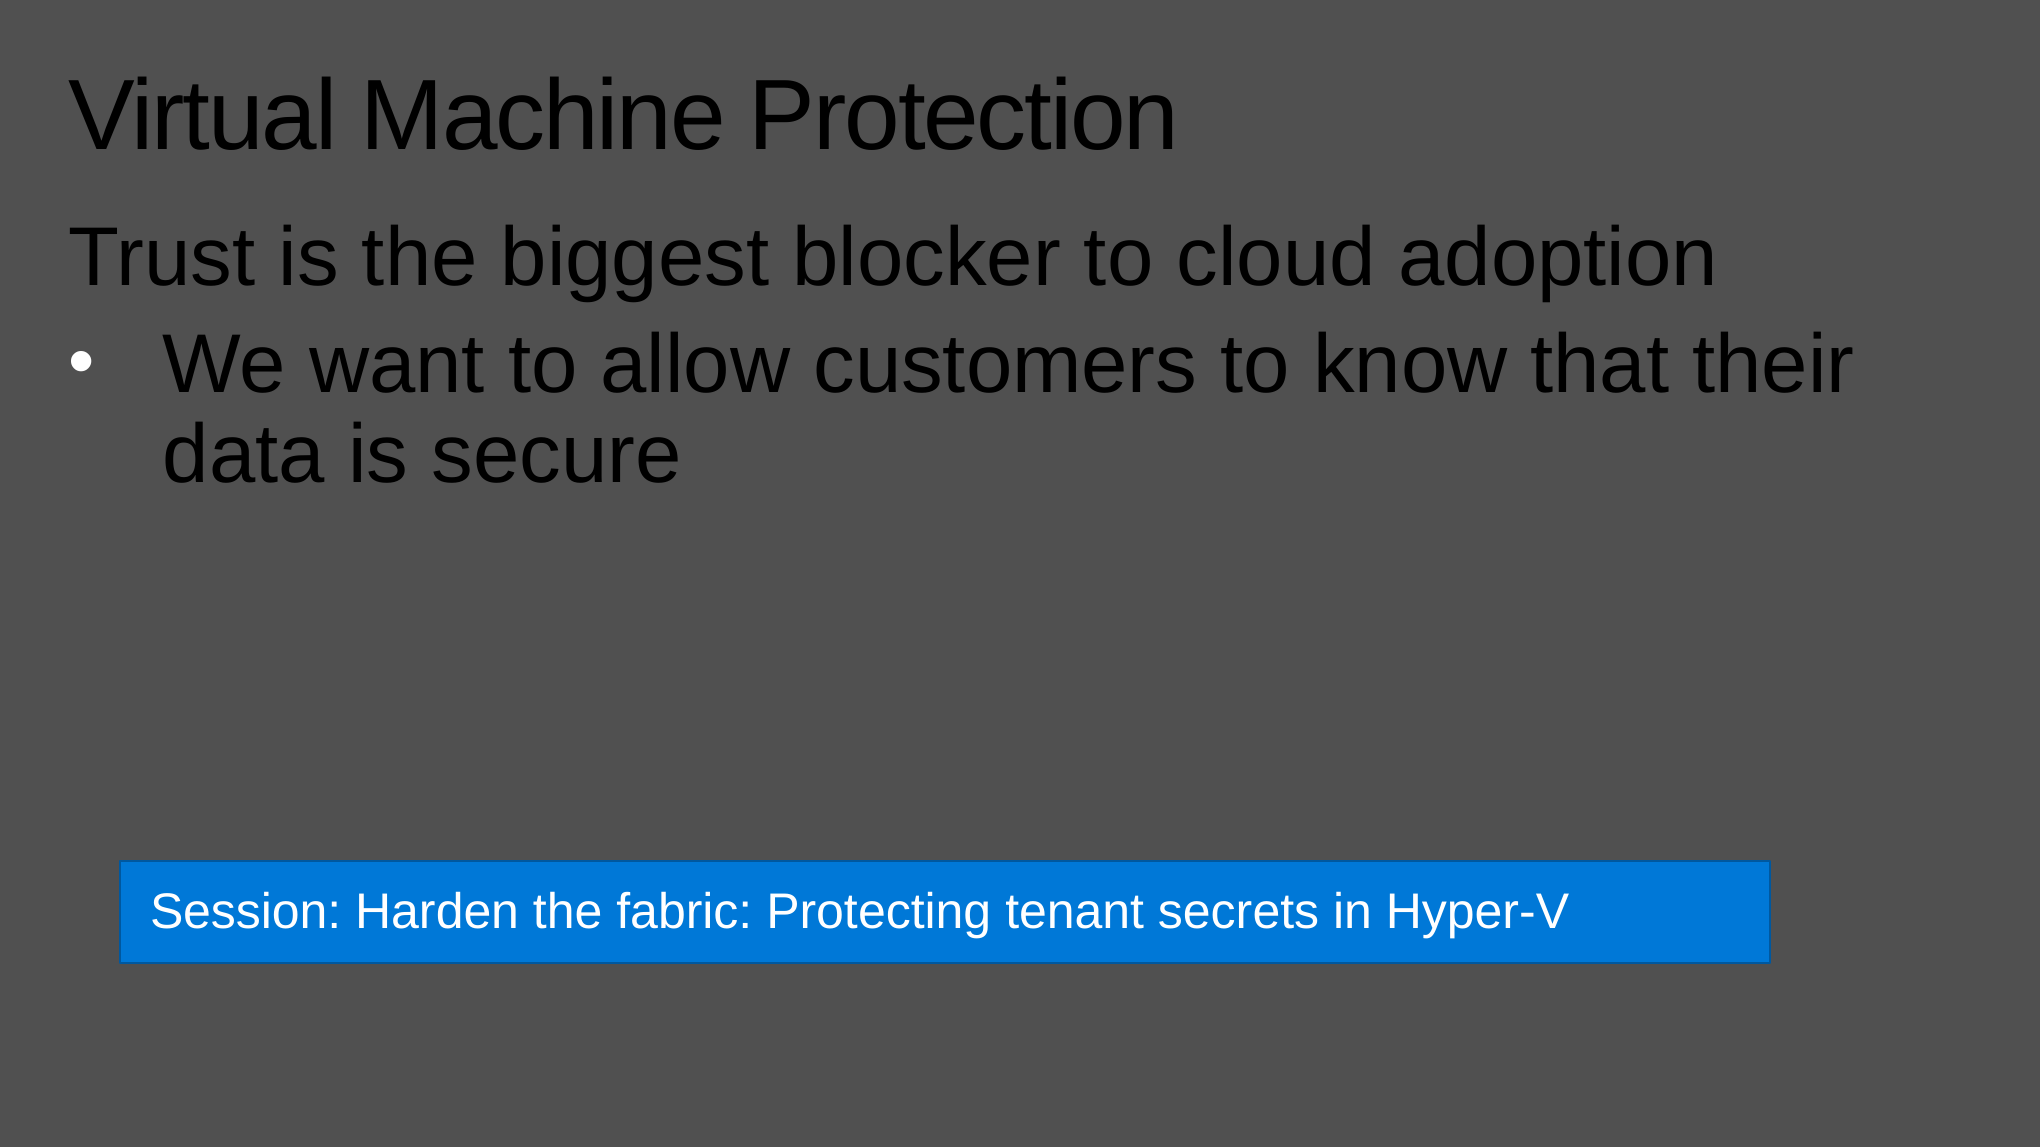

# Virtual Machine Protection
Trust is the biggest blocker to cloud adoption
We want to allow customers to know that their data is secure
Session: Harden the fabric: Protecting tenant secrets in Hyper-V